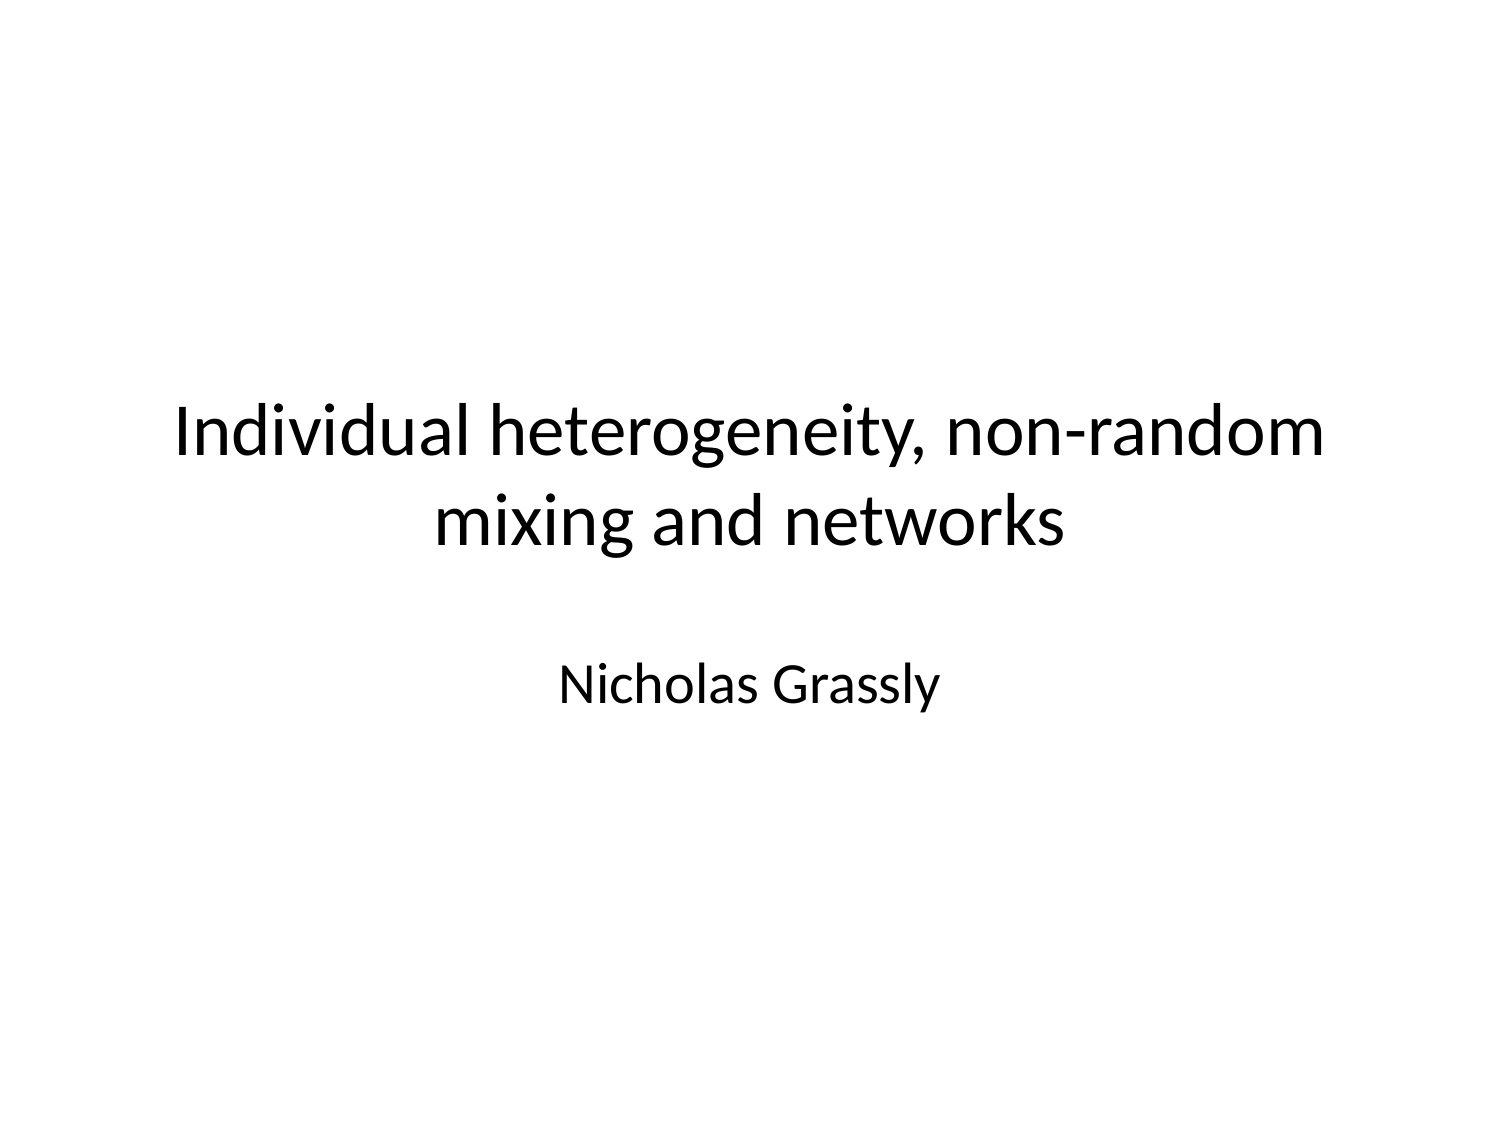

# Individual heterogeneity, non-random mixing and networks
Nicholas Grassly